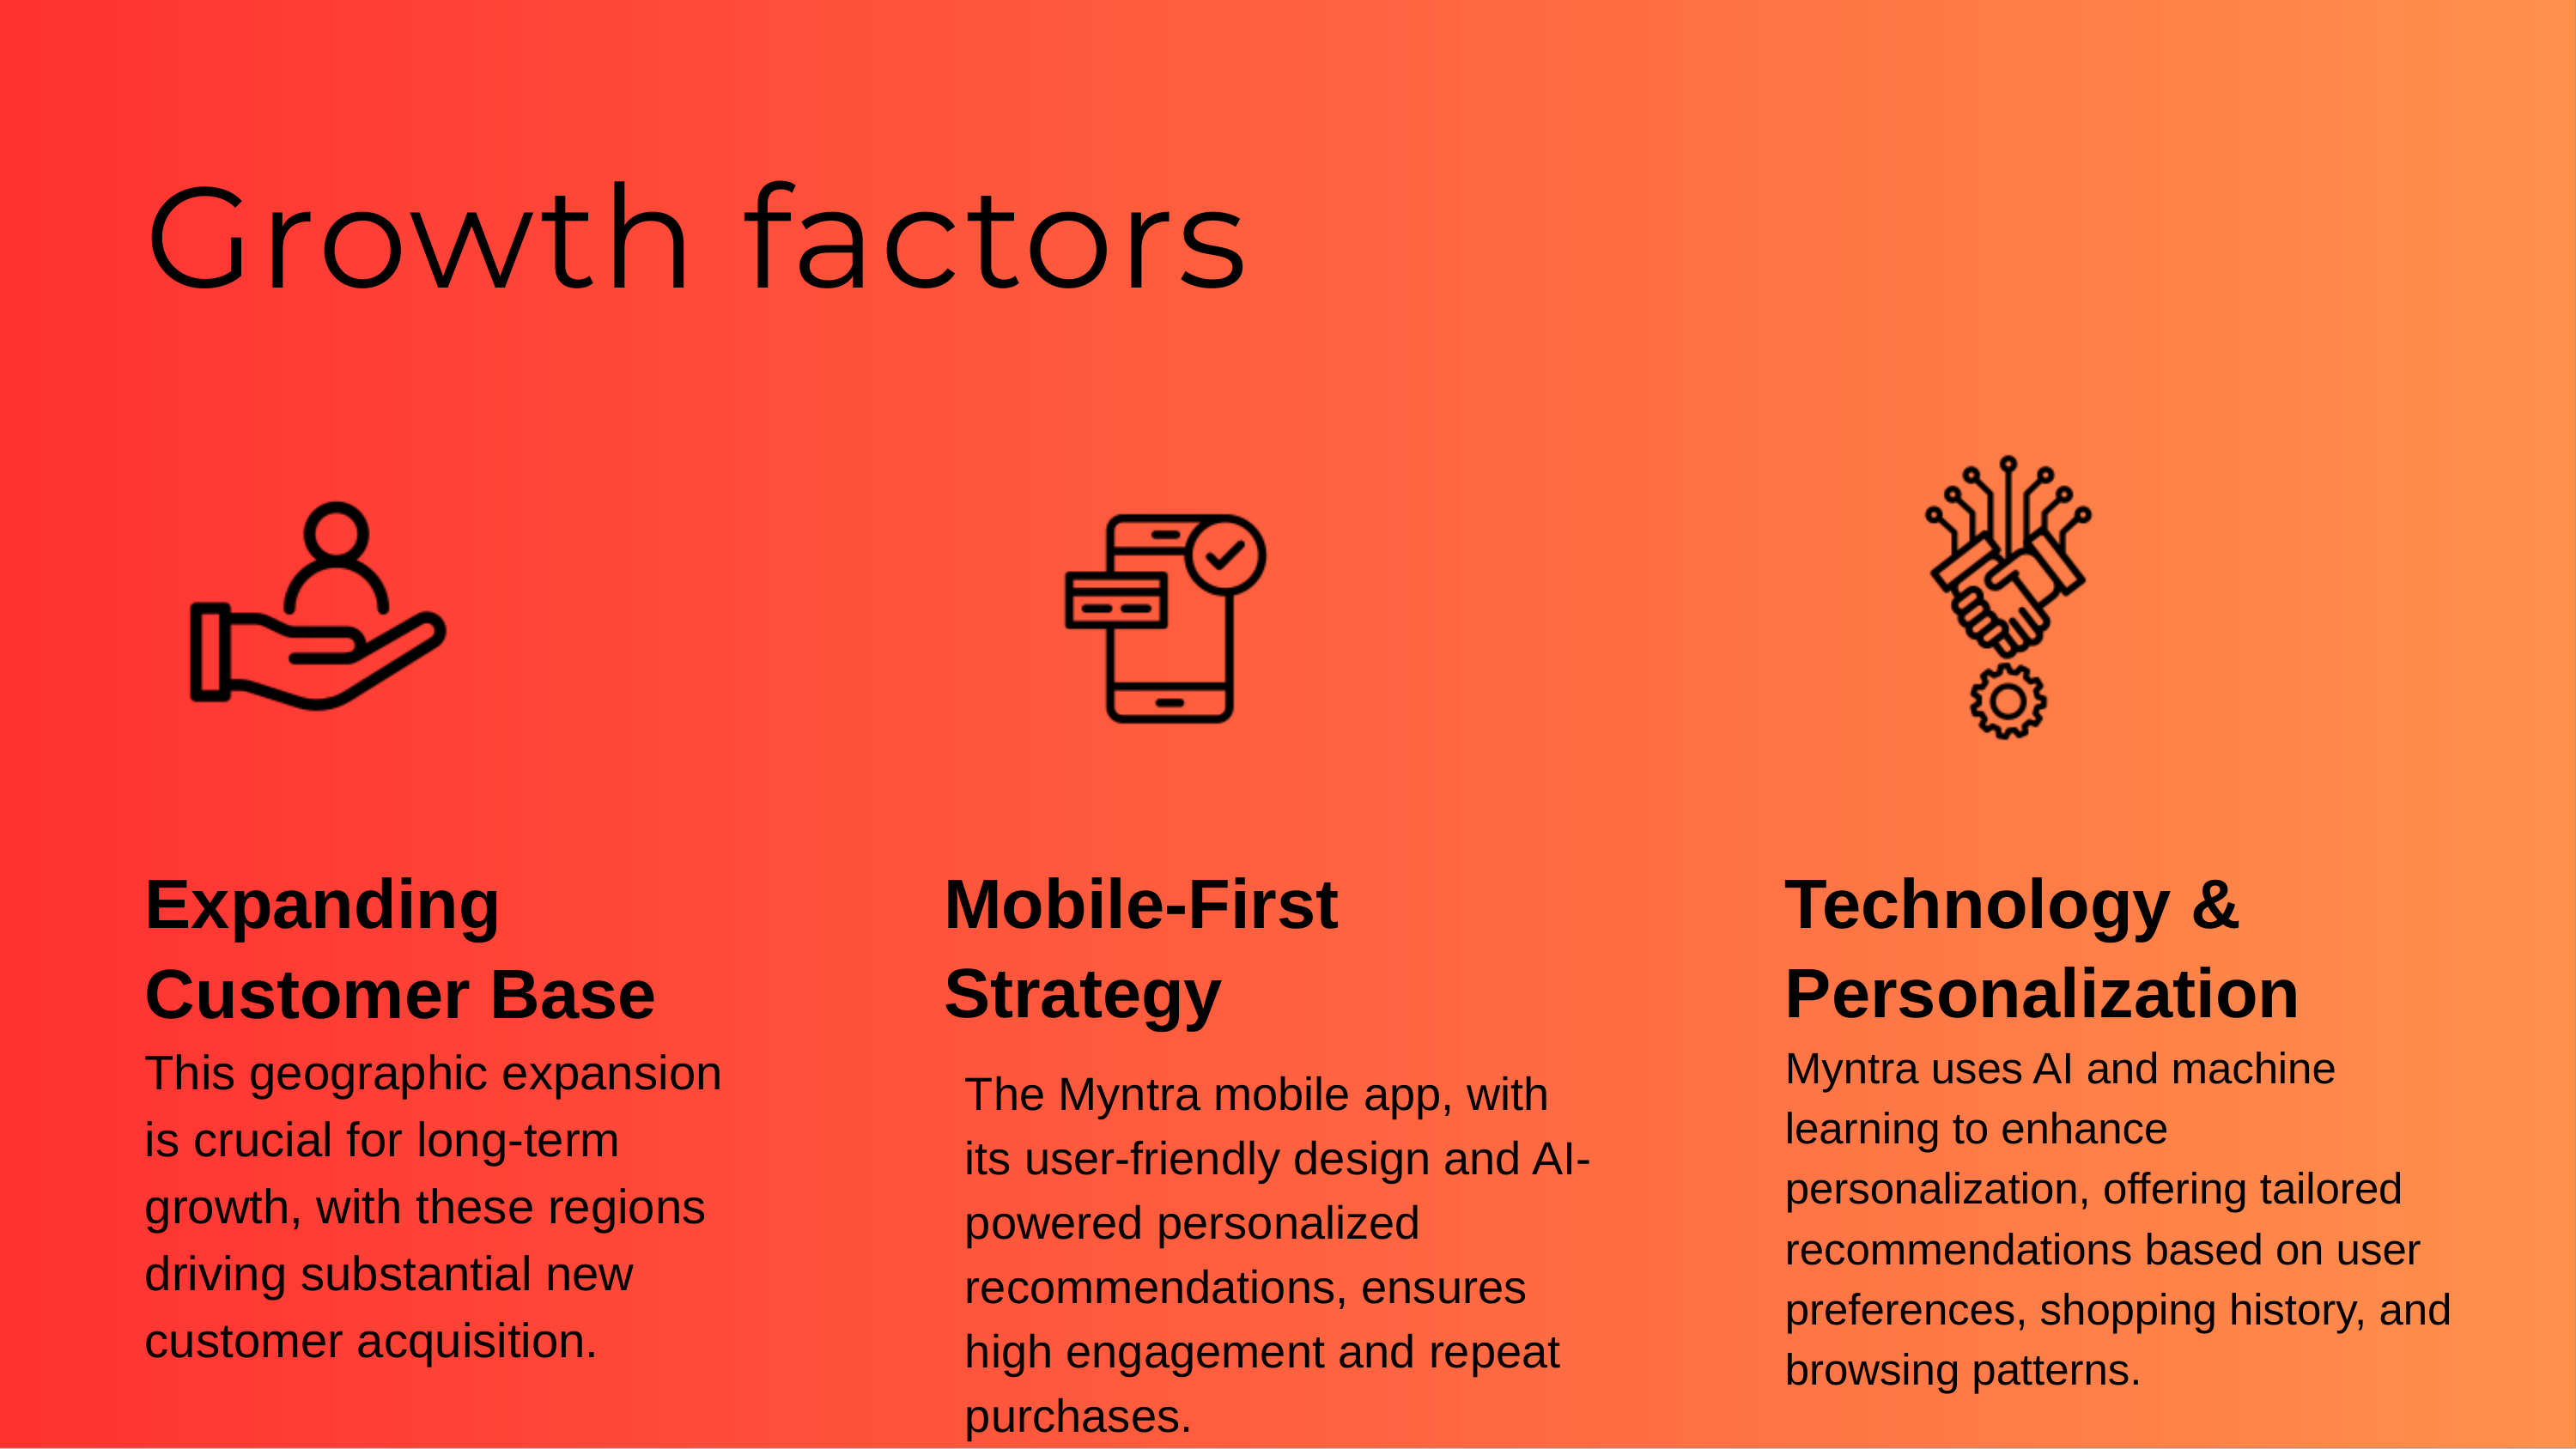

Growth factors
Expanding Customer Base
This geographic expansion is crucial for long-term growth, with these regions driving substantial new customer acquisition.
Mobile-First Strategy
Technology & Personalization
Myntra uses AI and machine learning to enhance personalization, offering tailored recommendations based on user preferences, shopping history, and browsing patterns.
The Myntra mobile app, with its user-friendly design and AI-powered personalized recommendations, ensures high engagement and repeat purchases.